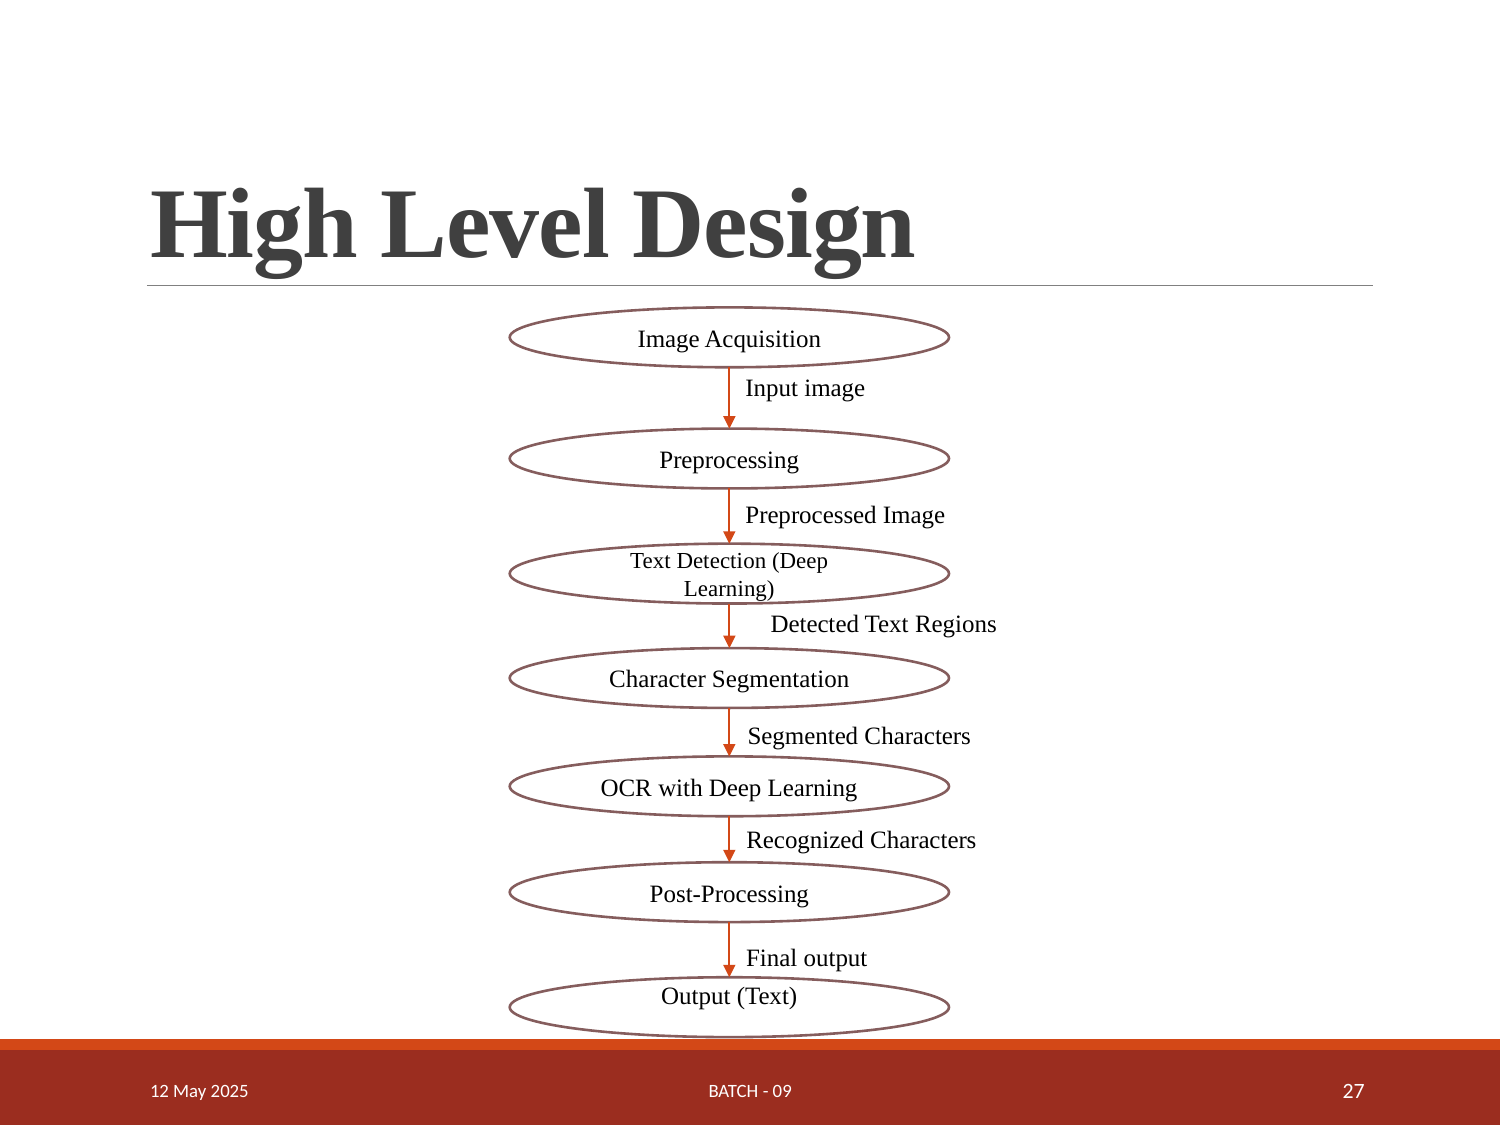

# High Level Design
Image Acquisition
Input image
Preprocessing
Preprocessed Image
Text Detection (Deep Learning)
Detected Text Regions

Character Segmentation
Segmented Characters
OCR with Deep Learning
Recognized Characters
Post-Processing
Final output
Output (Text)

12 May 2025
Batch - 09
27